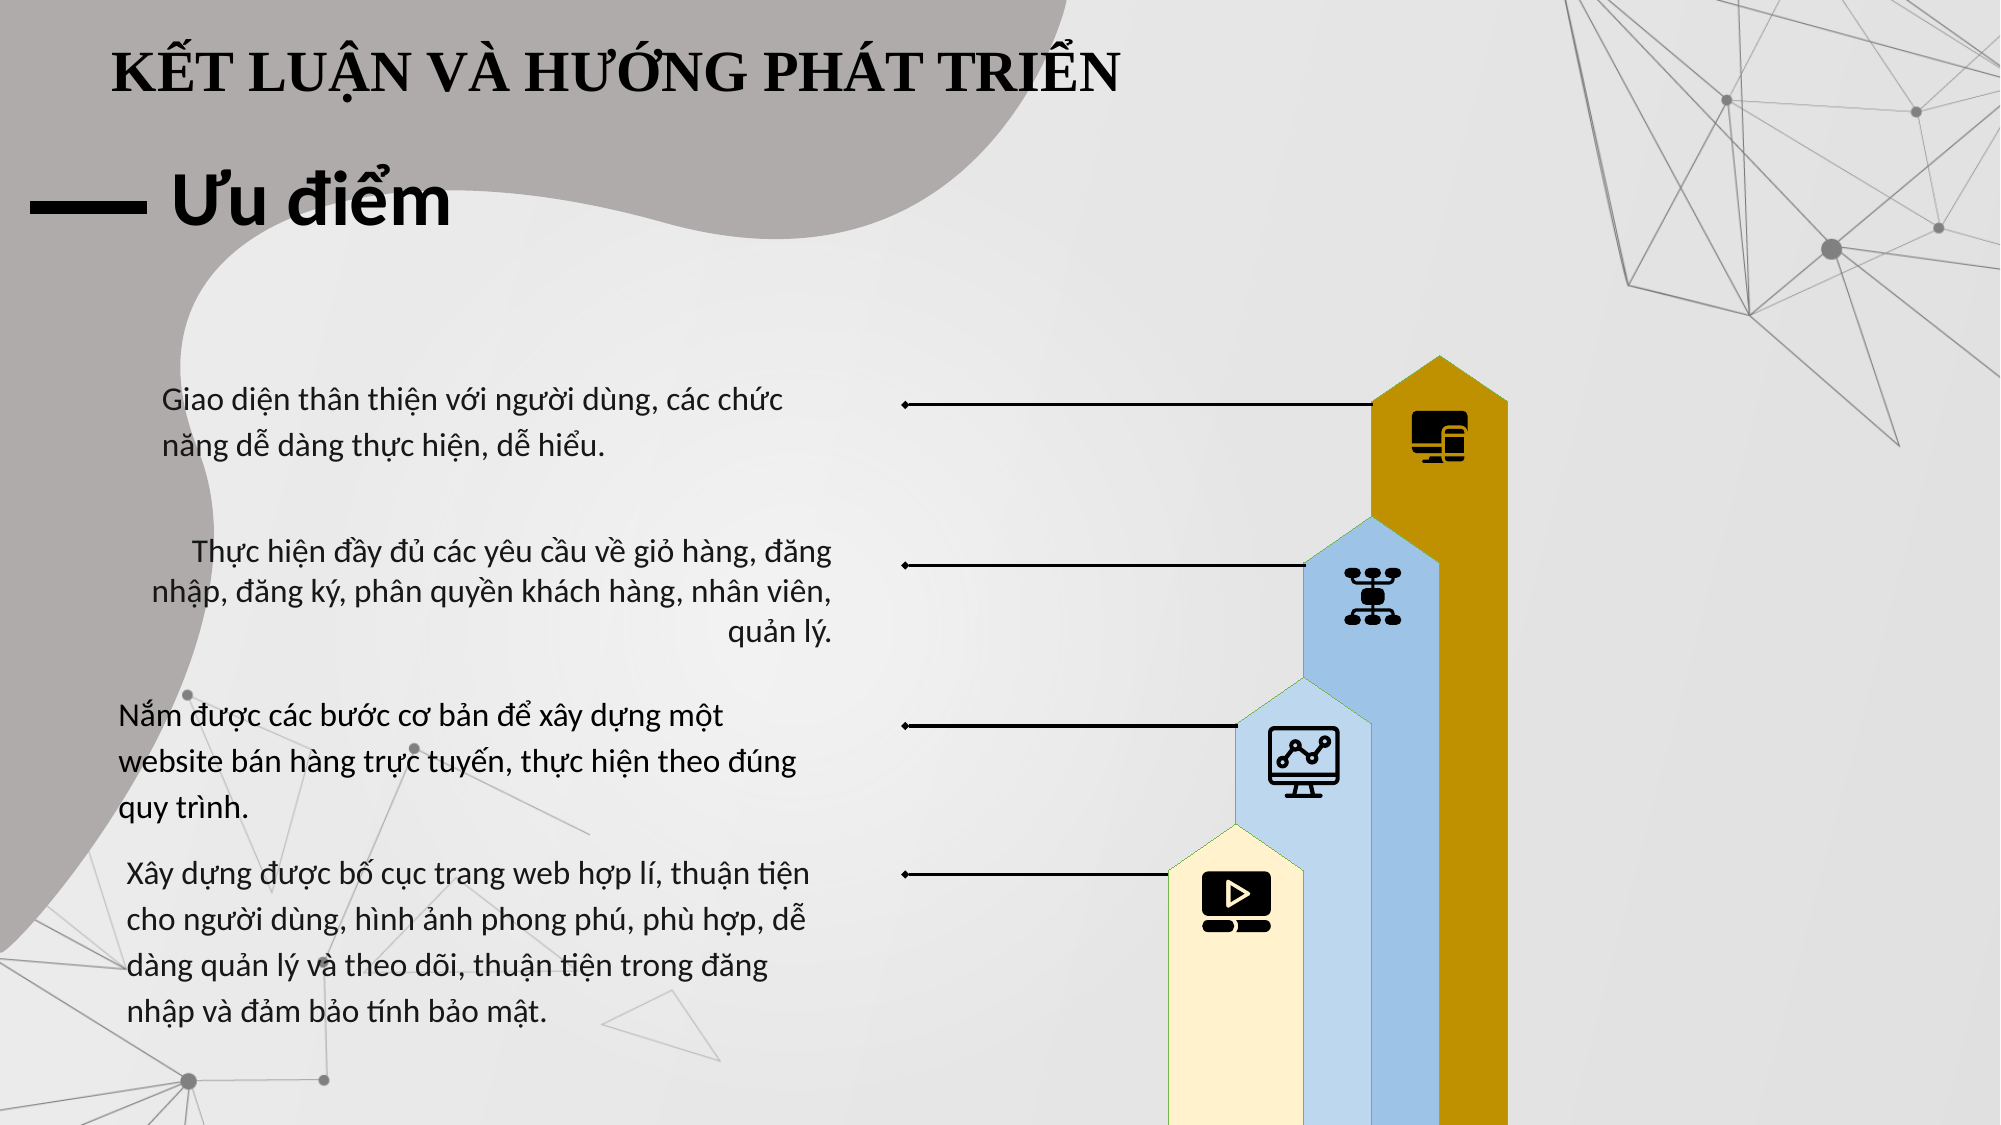

KẾT LUẬN VÀ HƯỚNG PHÁT TRIỂN
# Ưu điểm
Giao diện thân thiện với người dùng, các chức năng dễ dàng thực hiện, dễ hiểu.

Thực hiện đầy đủ các yêu cầu về giỏ hàng, đăng nhập, đăng ký, phân quyền khách hàng, nhân viên, quản lý.

Nắm được các bước cơ bản để xây dựng một website bán hàng trực tuyến, thực hiện theo đúng quy trình.

Xây dựng được bố cục trang web hợp lí, thuận tiện cho người dùng, hình ảnh phong phú, phù hợp, dễ dàng quản lý và theo dõi, thuận tiện trong đăng nhập và đảm bảo tính bảo mật.